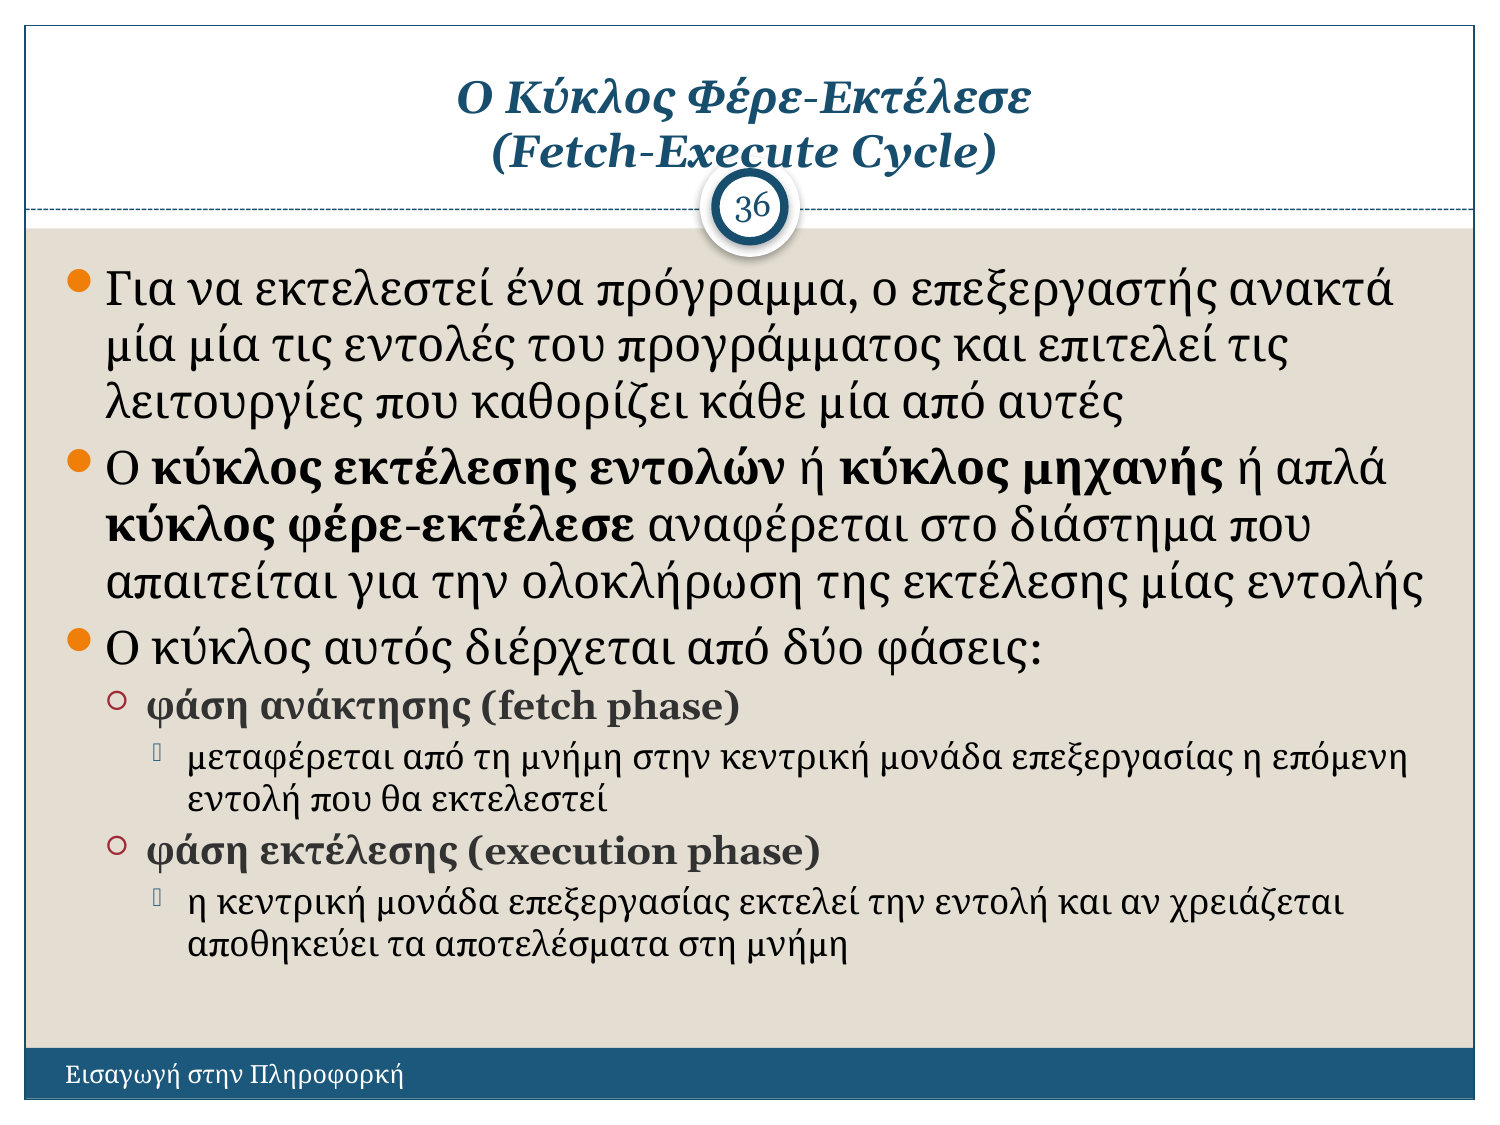

# Ο Κύκλος Φέρε-Εκτέλεσε (Fetch-Execute Cycle)
36
Για να εκτελεστεί ένα πρόγραμμα, ο επεξεργαστής ανακτά μία μία τις εντολές του προγράμματος και επιτελεί τις λειτουργίες που καθορίζει κάθε μία από αυτές
Ο κύκλος εκτέλεσης εντολών ή κύκλος μηχανής ή απλά κύκλος φέρε-εκτέλεσε αναφέρεται στο διάστημα που απαιτείται για την ολοκλήρωση της εκτέλεσης μίας εντολής
Ο κύκλος αυτός διέρχεται από δύο φάσεις:
φάση ανάκτησης (fetch phase)
μεταφέρεται από τη μνήμη στην κεντρική μονάδα επεξεργασίας η επόμενη εντολή που θα εκτελεστεί
φάση εκτέλεσης (execution phase)
η κεντρική μονάδα επεξεργασίας εκτελεί την εντολή και αν χρειάζεται αποθηκεύει τα αποτελέσματα στη μνήμη

Εισαγωγή στην Πληροφορκή